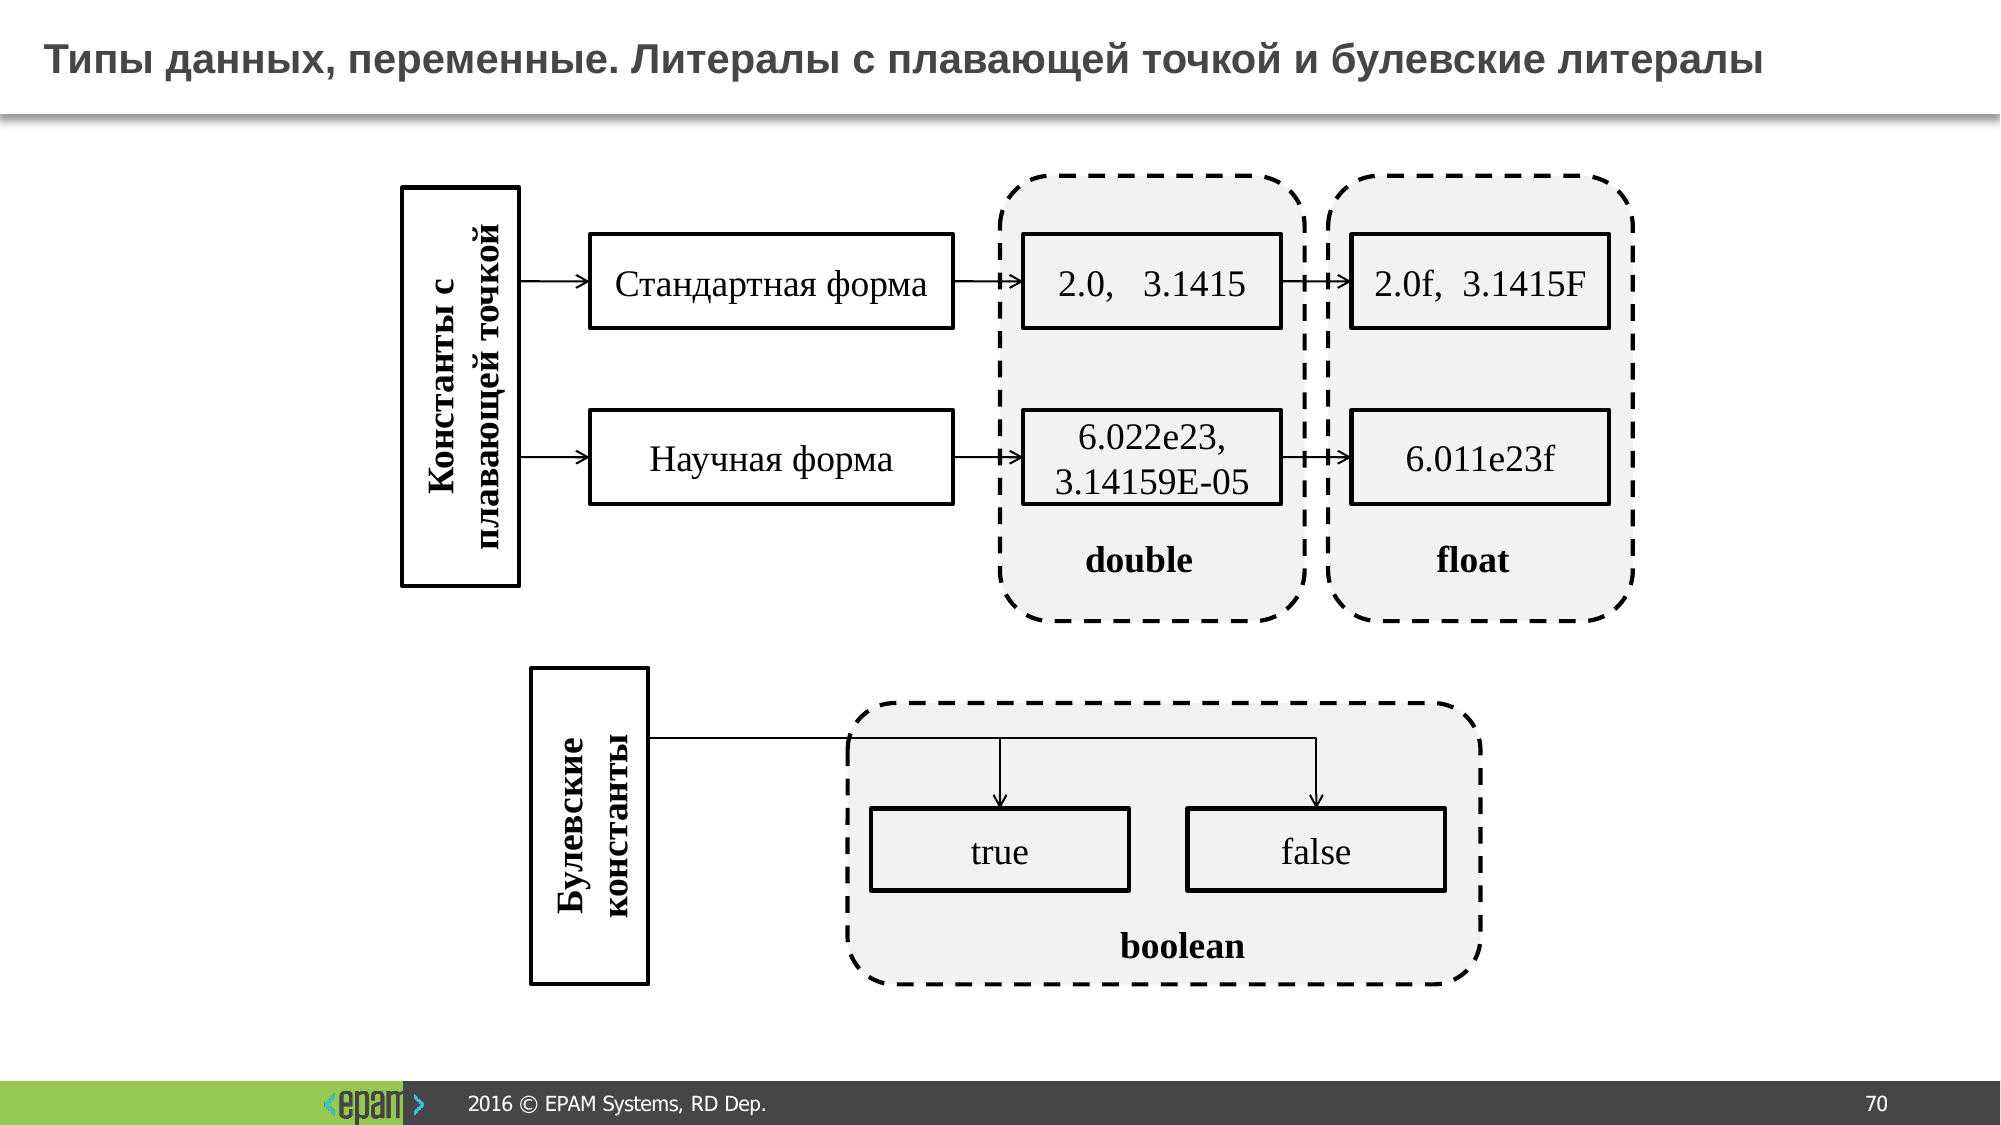

# Типы данных, переменные. Литералы с плавающей точкой и булевские литералы

Константы с плавающей точкой
Стандартная форма
2.0,   3.1415
2.0f,  3.1415F
Научная форма
6.022e23, 3.14159E-05
6.011e23f
double
float
Булевские константы

true
false
boolean
2016 © EPAM Systems, RD Dep.
70